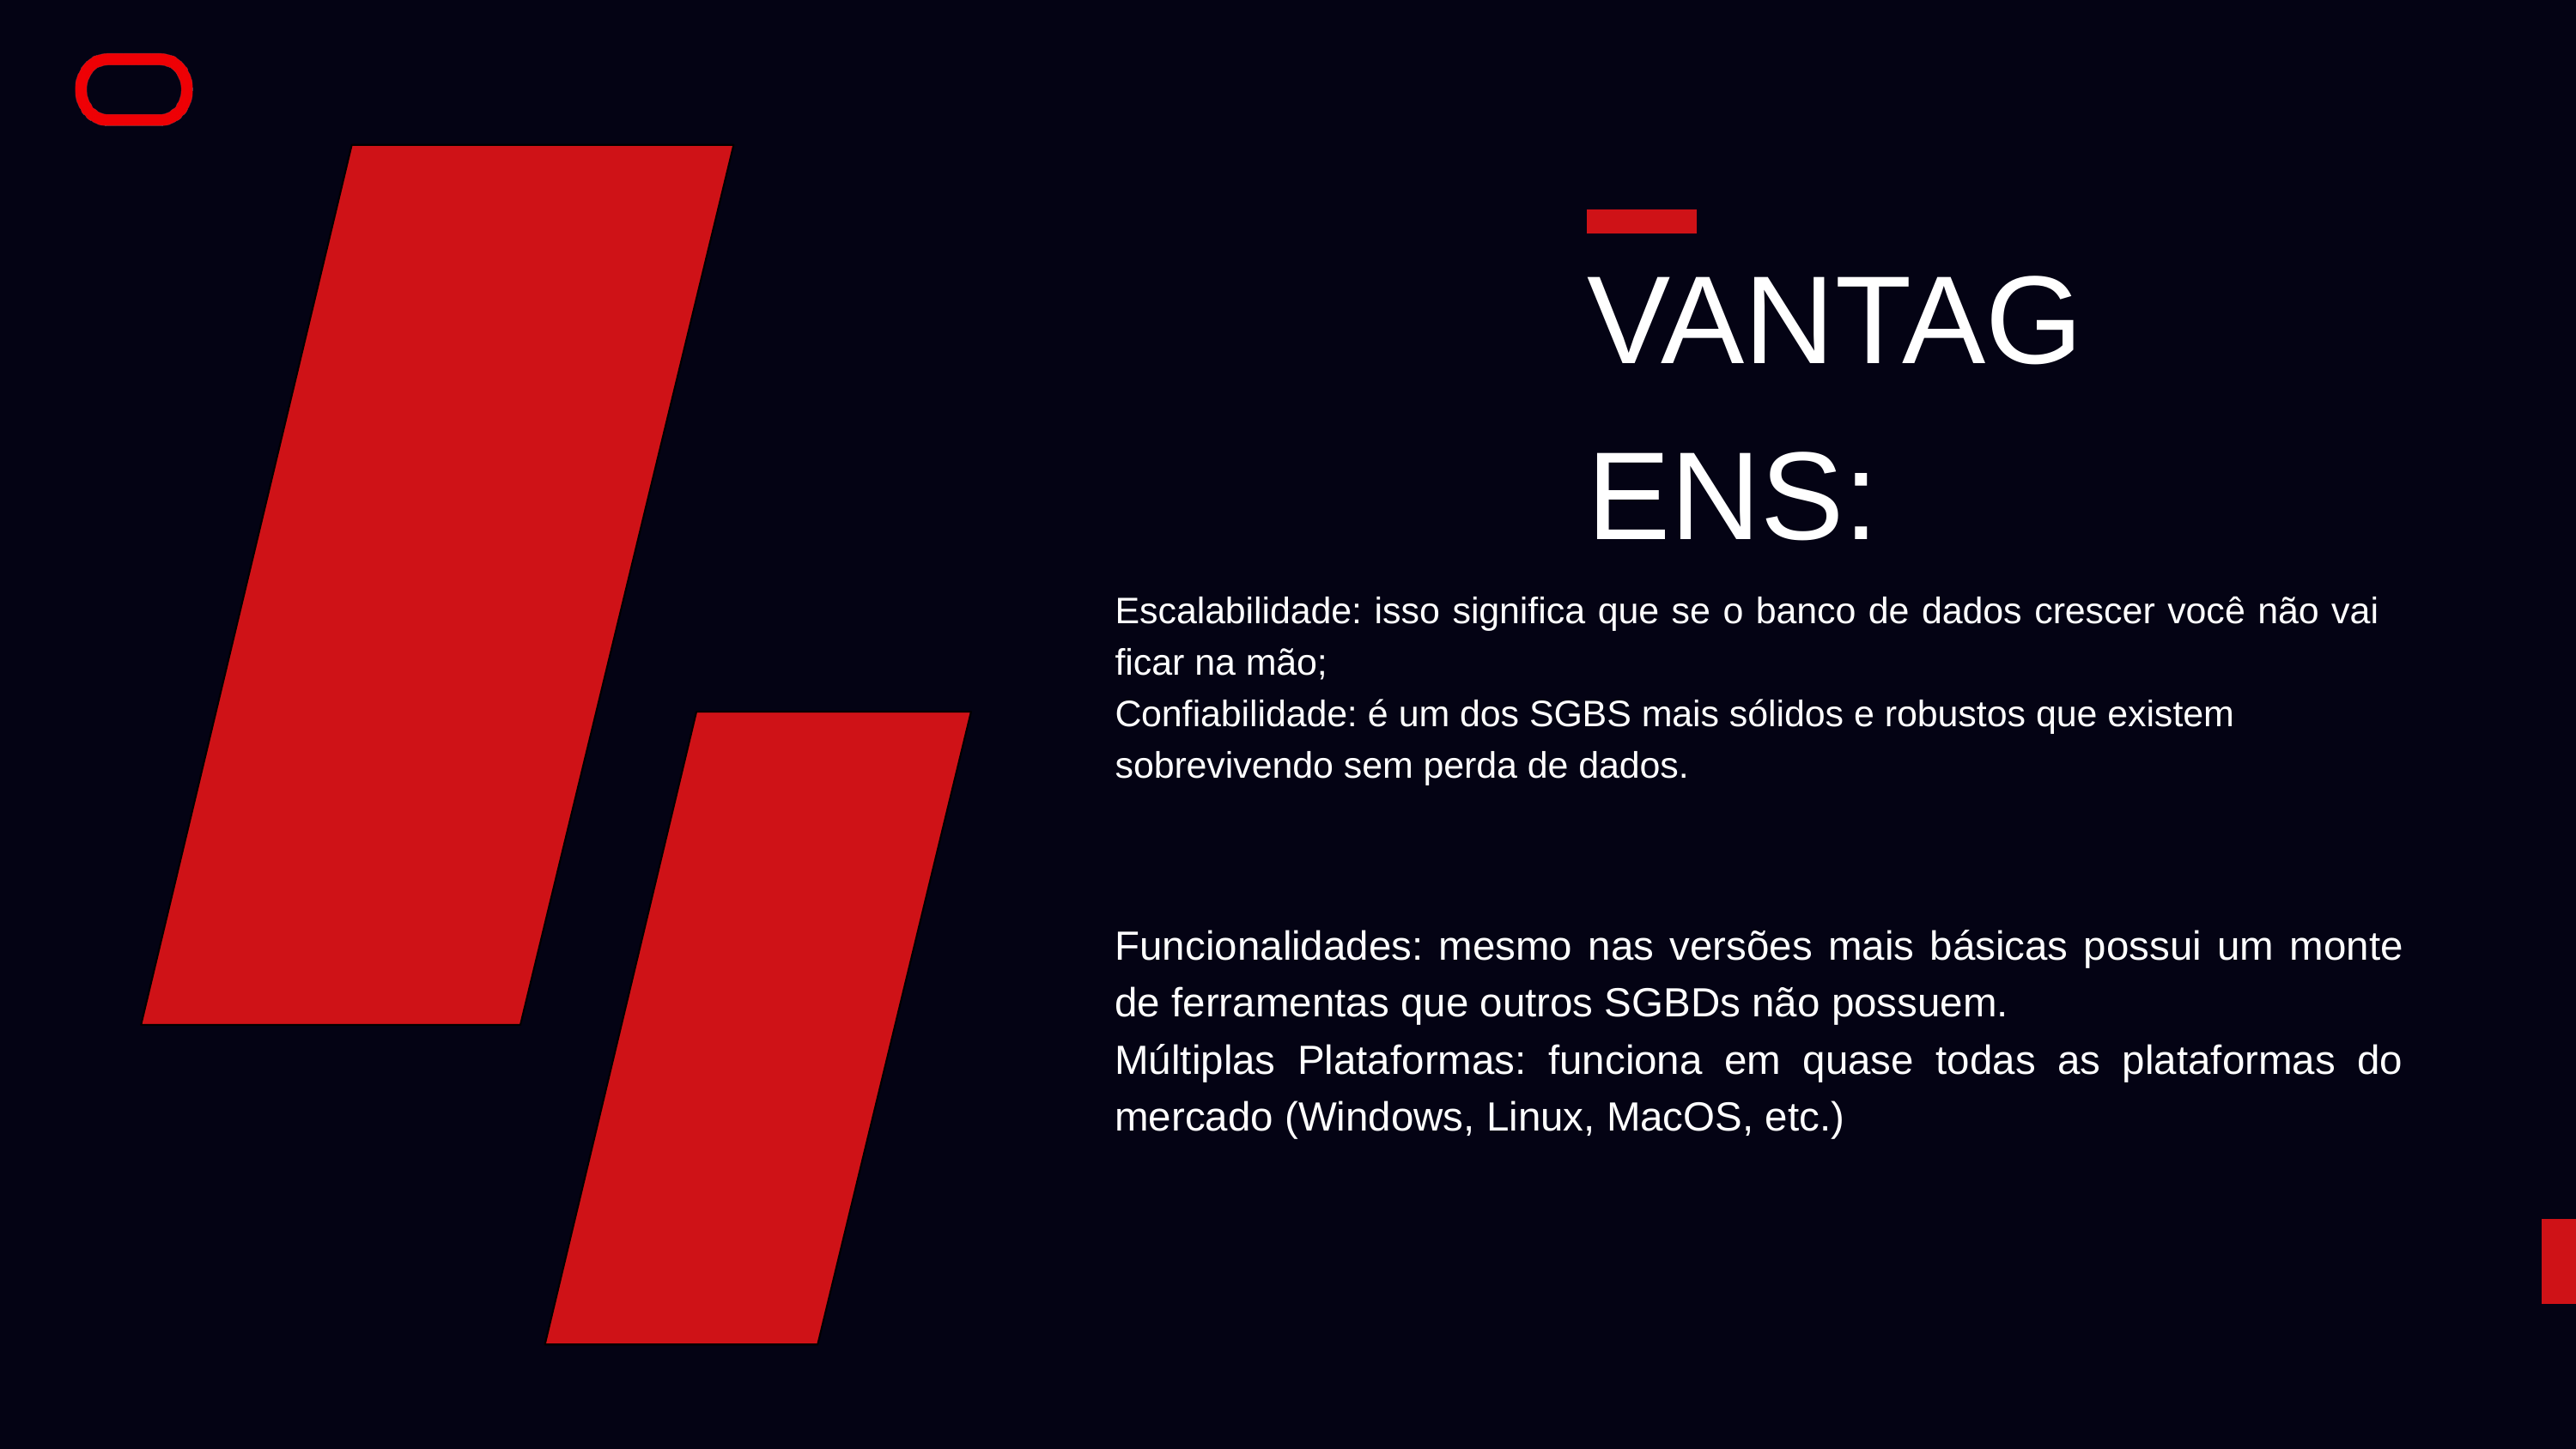

VANTAGENS:
Escalabilidade: isso significa que se o banco de dados crescer você não vai ficar na mão;
Confiabilidade: é um dos SGBS mais sólidos e robustos que existem
sobrevivendo sem perda de dados.

Funcionalidades: mesmo nas versões mais básicas possui um monte de ferramentas que outros SGBDs não possuem.
Múltiplas Plataformas: funciona em quase todas as plataformas do mercado (Windows, Linux, MacOS, etc.)